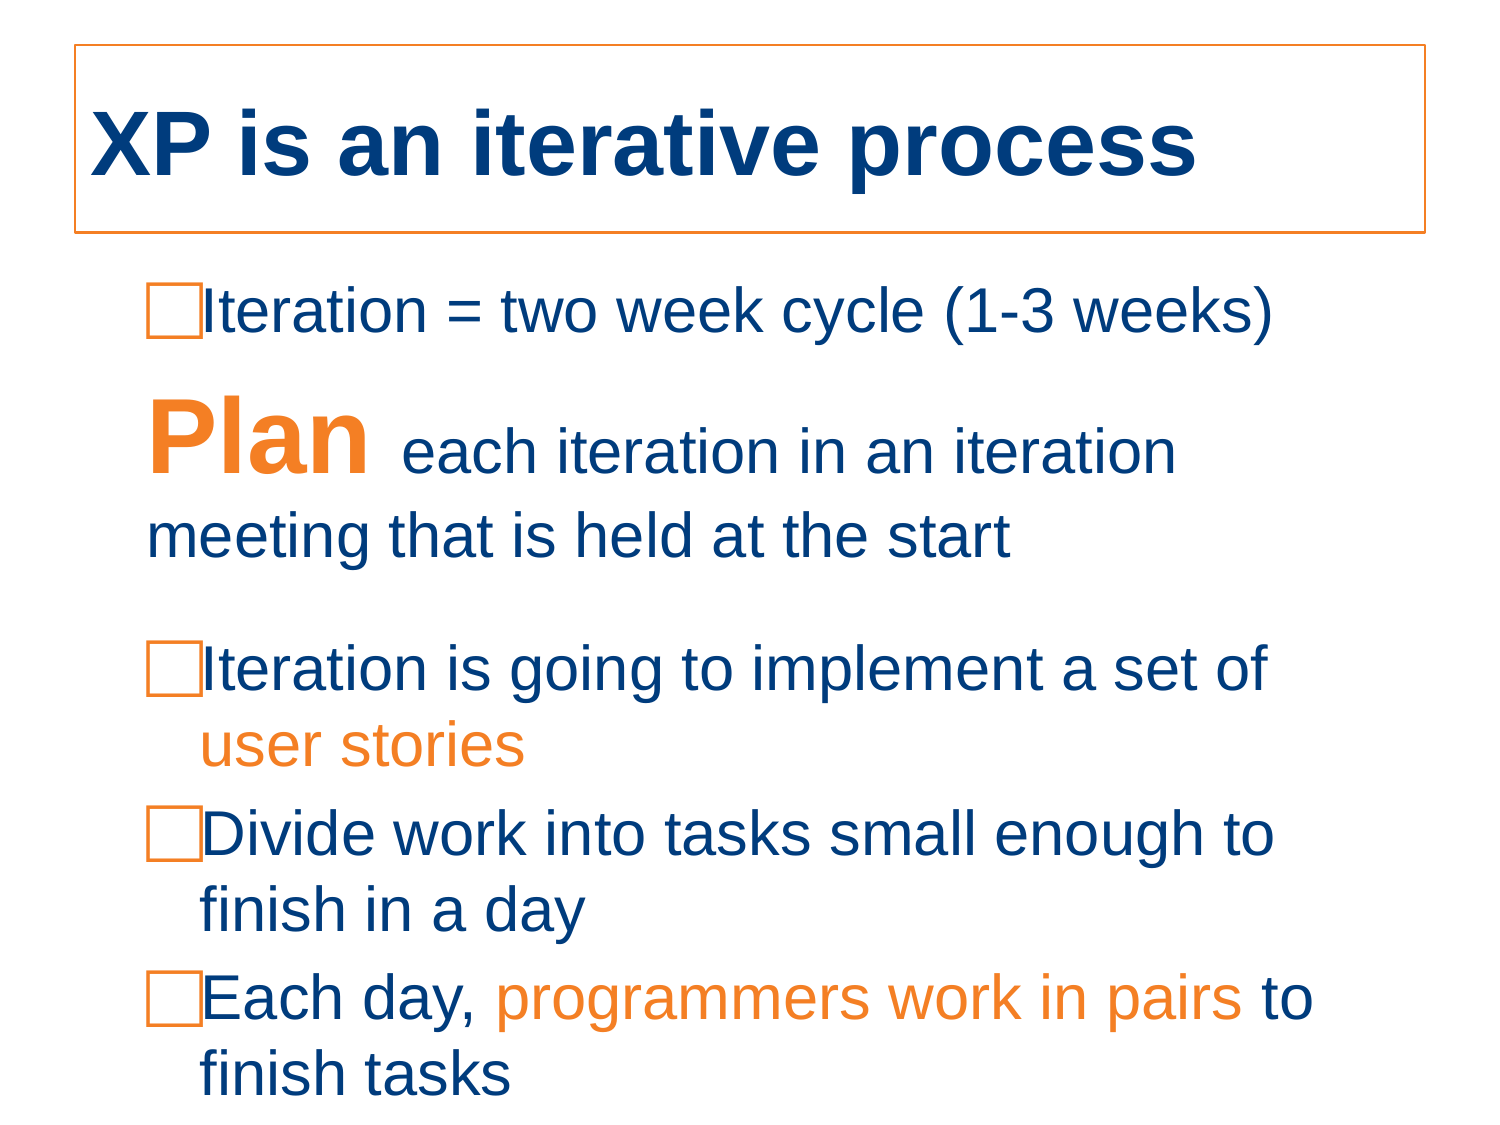

# XP is an iterative process
Iteration = two week cycle (1-3 weeks)
Plan each iteration in an iteration meeting that is held at the start

Iteration is going to implement a set of user stories
Divide work into tasks small enough to finish in a day
Each day, programmers work in pairs to finish tasks